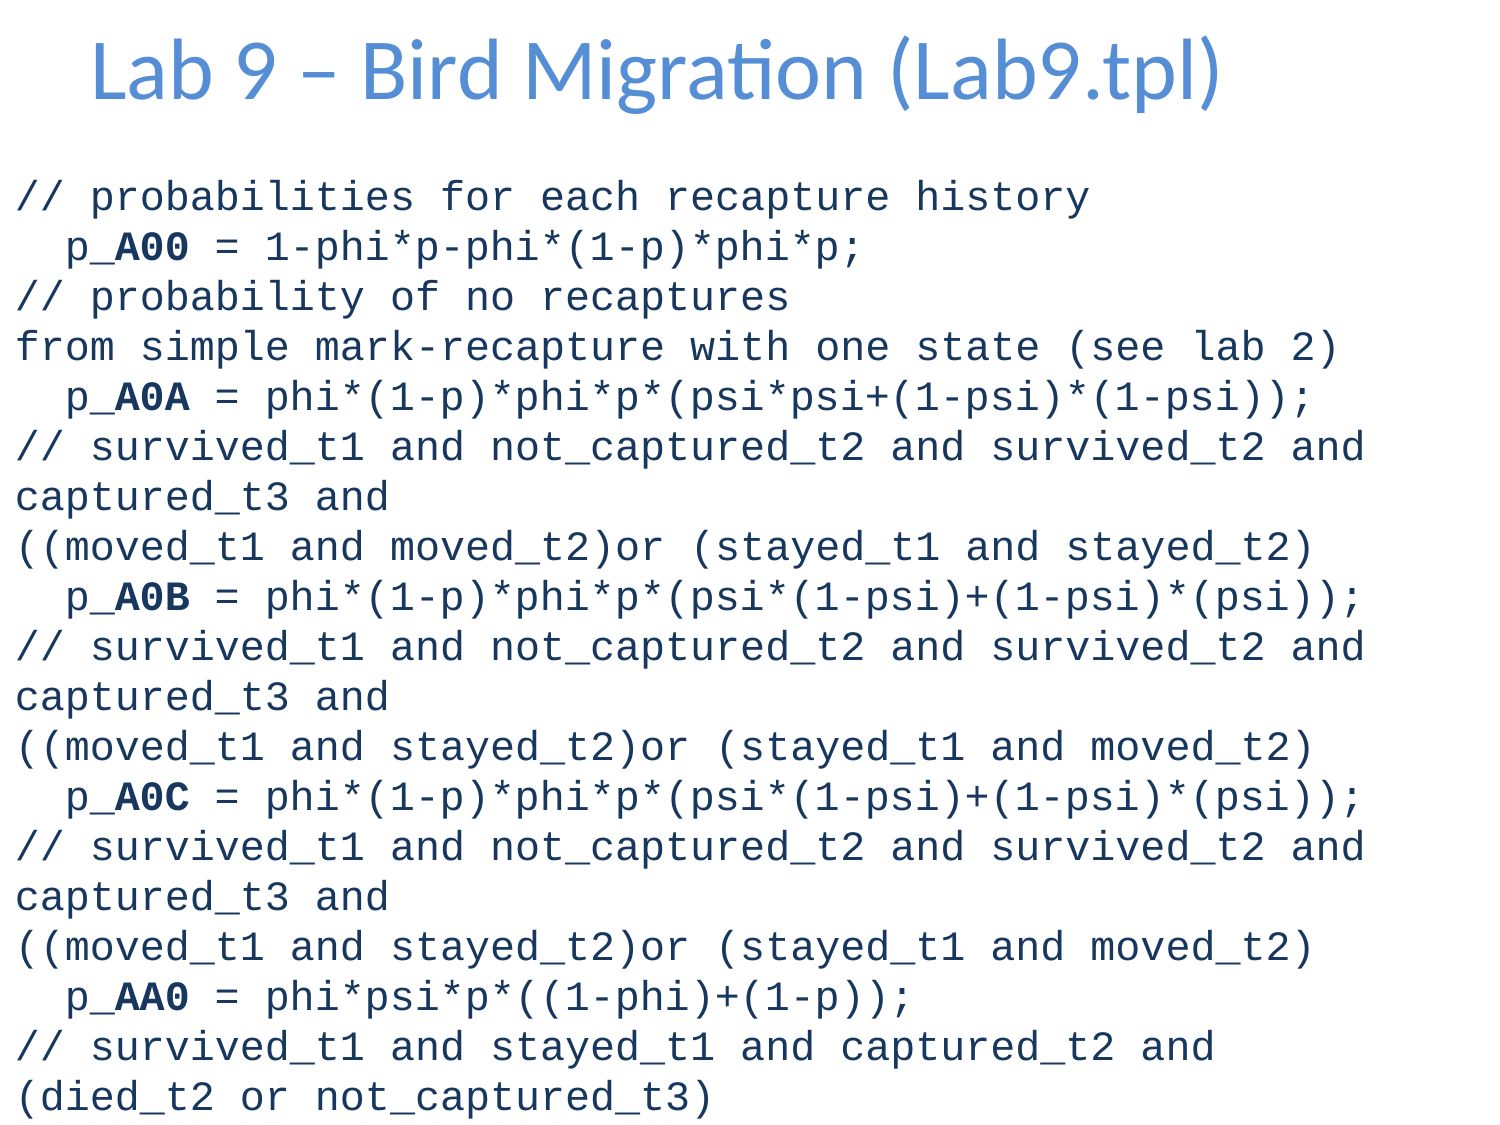

# Lab 9 – Bird Migration (Lab9.tpl)
// probabilities for each recapture history
  p_A00 = 1-phi*p-phi*(1-p)*phi*p;
// probability of no recaptures
from simple mark-recapture with one state (see lab 2)
  p_A0A = phi*(1-p)*phi*p*(psi*psi+(1-psi)*(1-psi));
// survived_t1 and not_captured_t2 and survived_t2 and captured_t3 and
((moved_t1 and moved_t2)or (stayed_t1 and stayed_t2)
  p_A0B = phi*(1-p)*phi*p*(psi*(1-psi)+(1-psi)*(psi));
// survived_t1 and not_captured_t2 and survived_t2 and captured_t3 and
((moved_t1 and stayed_t2)or (stayed_t1 and moved_t2)
  p_A0C = phi*(1-p)*phi*p*(psi*(1-psi)+(1-psi)*(psi));
// survived_t1 and not_captured_t2 and survived_t2 and captured_t3 and
((moved_t1 and stayed_t2)or (stayed_t1 and moved_t2)
  p_AA0 = phi*psi*p*((1-phi)+(1-p));
// survived_t1 and stayed_t1 and captured_t2 and
(died_t2 or not_captured_t3)